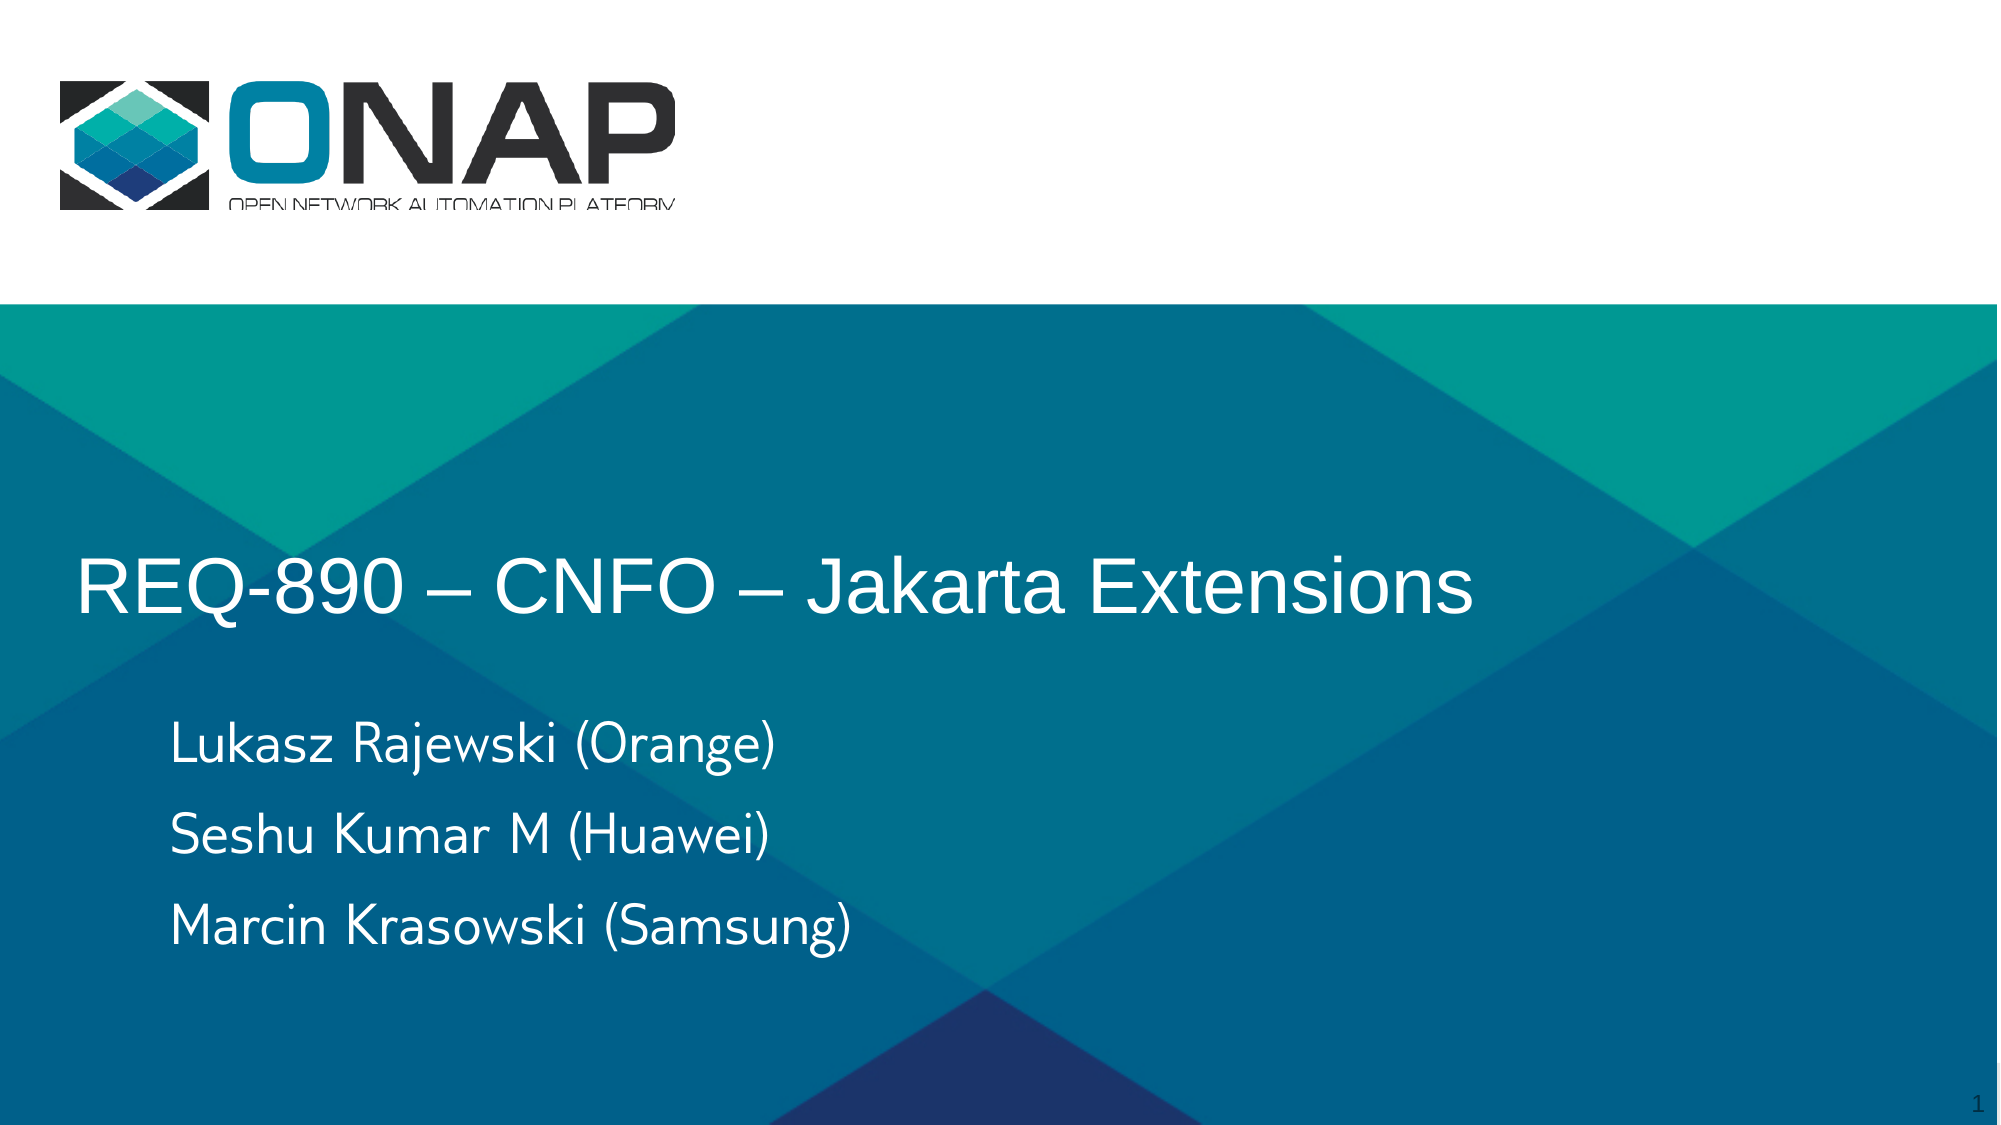

# REQ-890 – CNFO – Jakarta Extensions
Lukasz Rajewski (Orange)
Seshu Kumar M (Huawei)
Marcin Krasowski (Samsung)

1